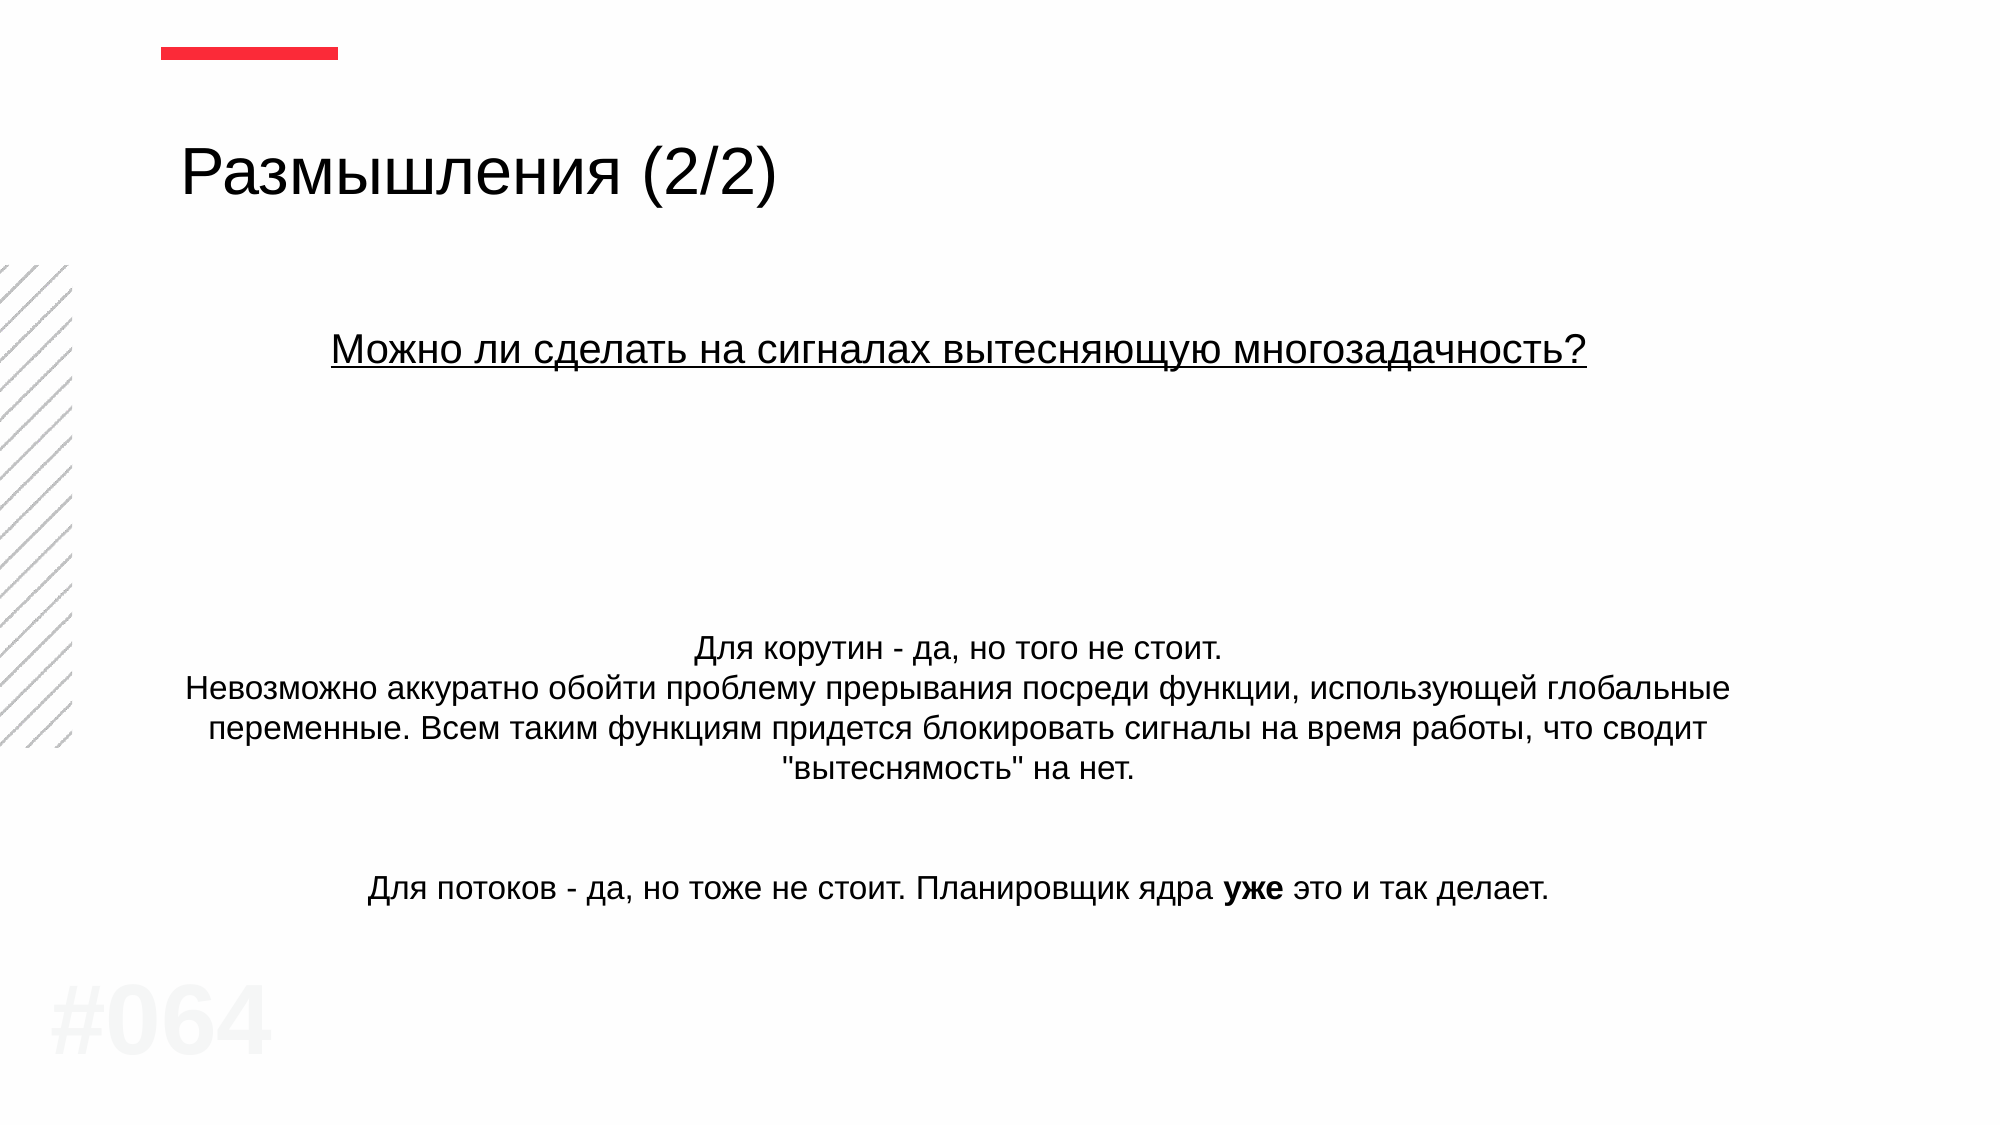

Размышления (2/2)
Можно ли сделать на сигналах вытесняющую многозадачность?
Для корутин - да, но того не стоит.
Невозможно аккуратно обойти проблему прерывания посреди функции, использующей глобальные переменные. Всем таким функциям придется блокировать сигналы на время работы, что сводит "вытеснямость" на нет.

Для потоков - да, но тоже не стоит. Планировщик ядра уже это и так делает.
#064